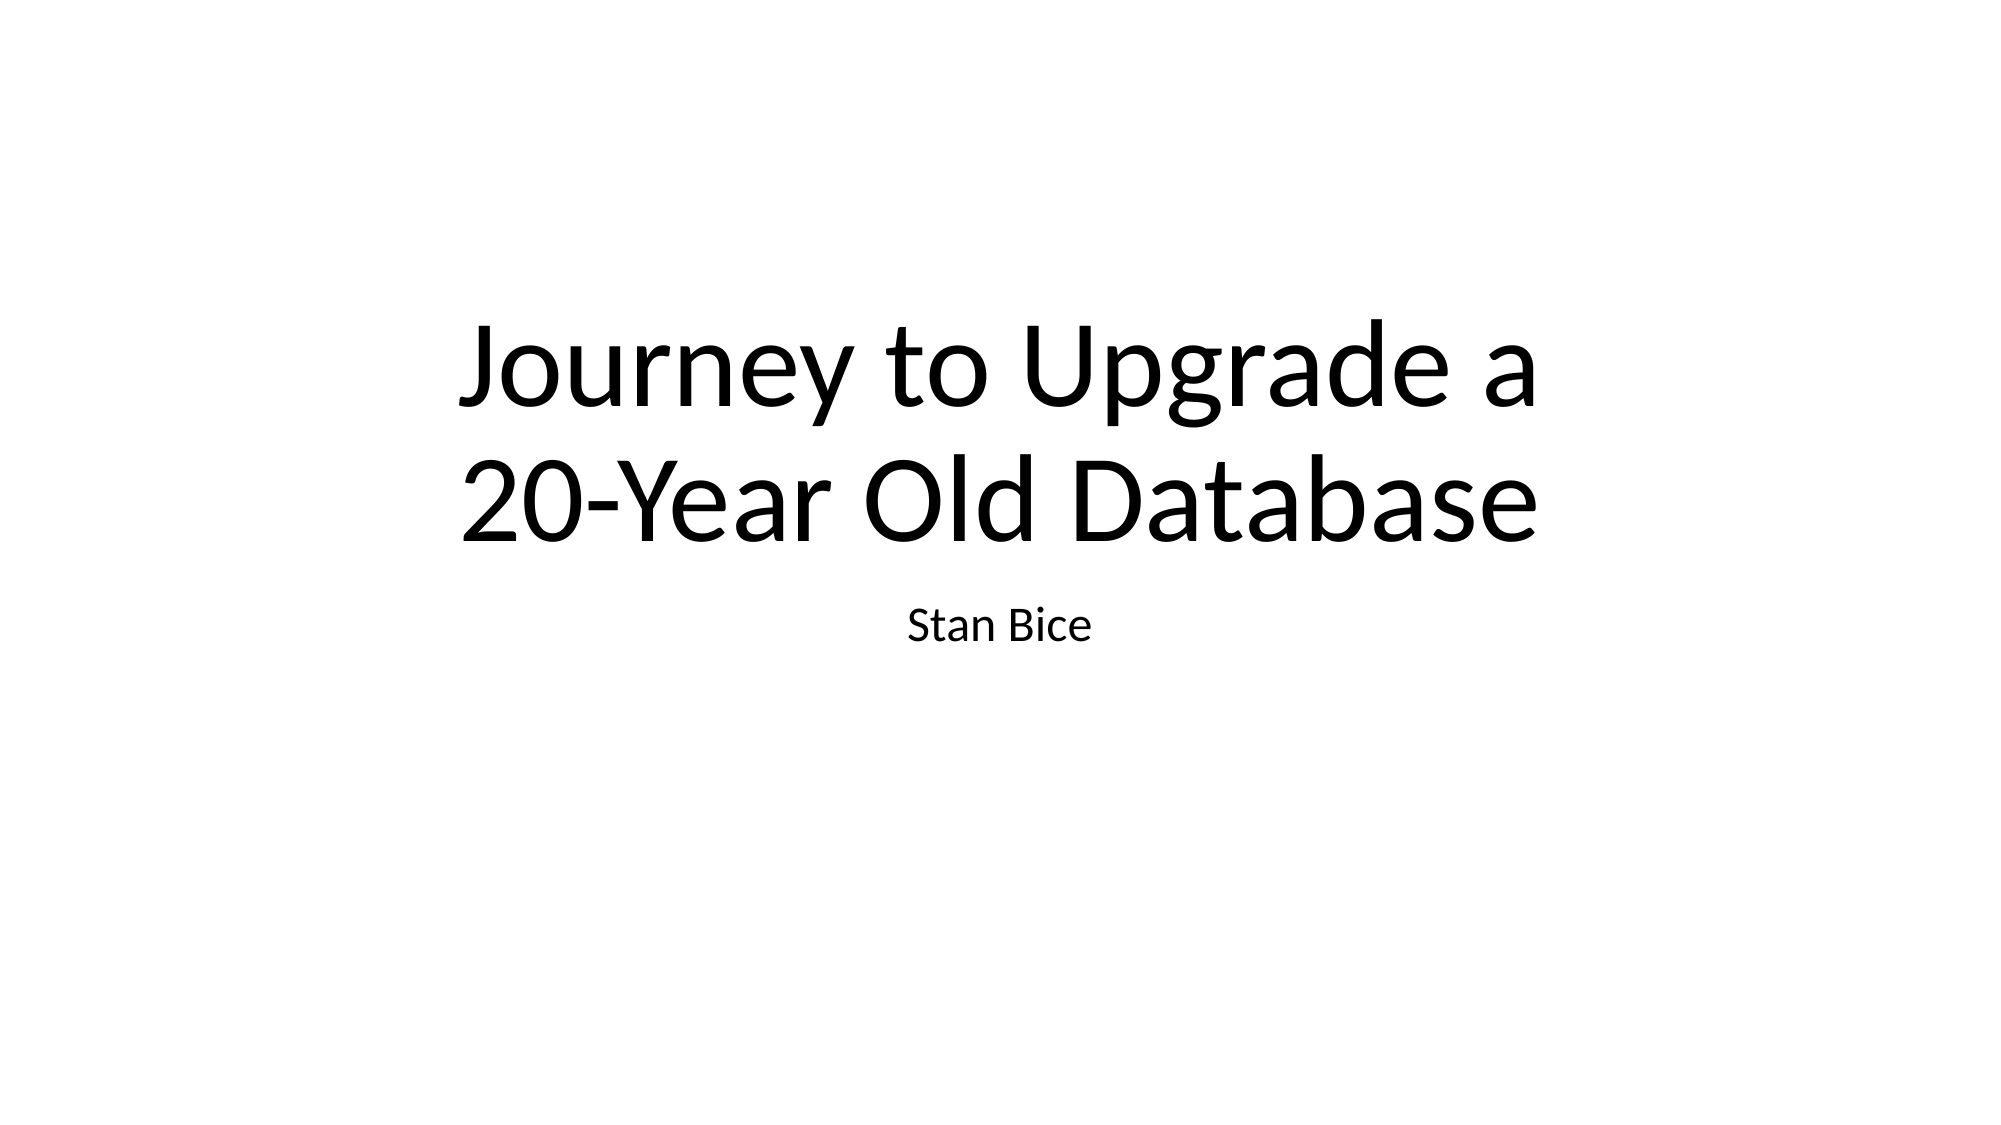

# Journey to Upgrade a 20-Year Old Database
Stan Bice